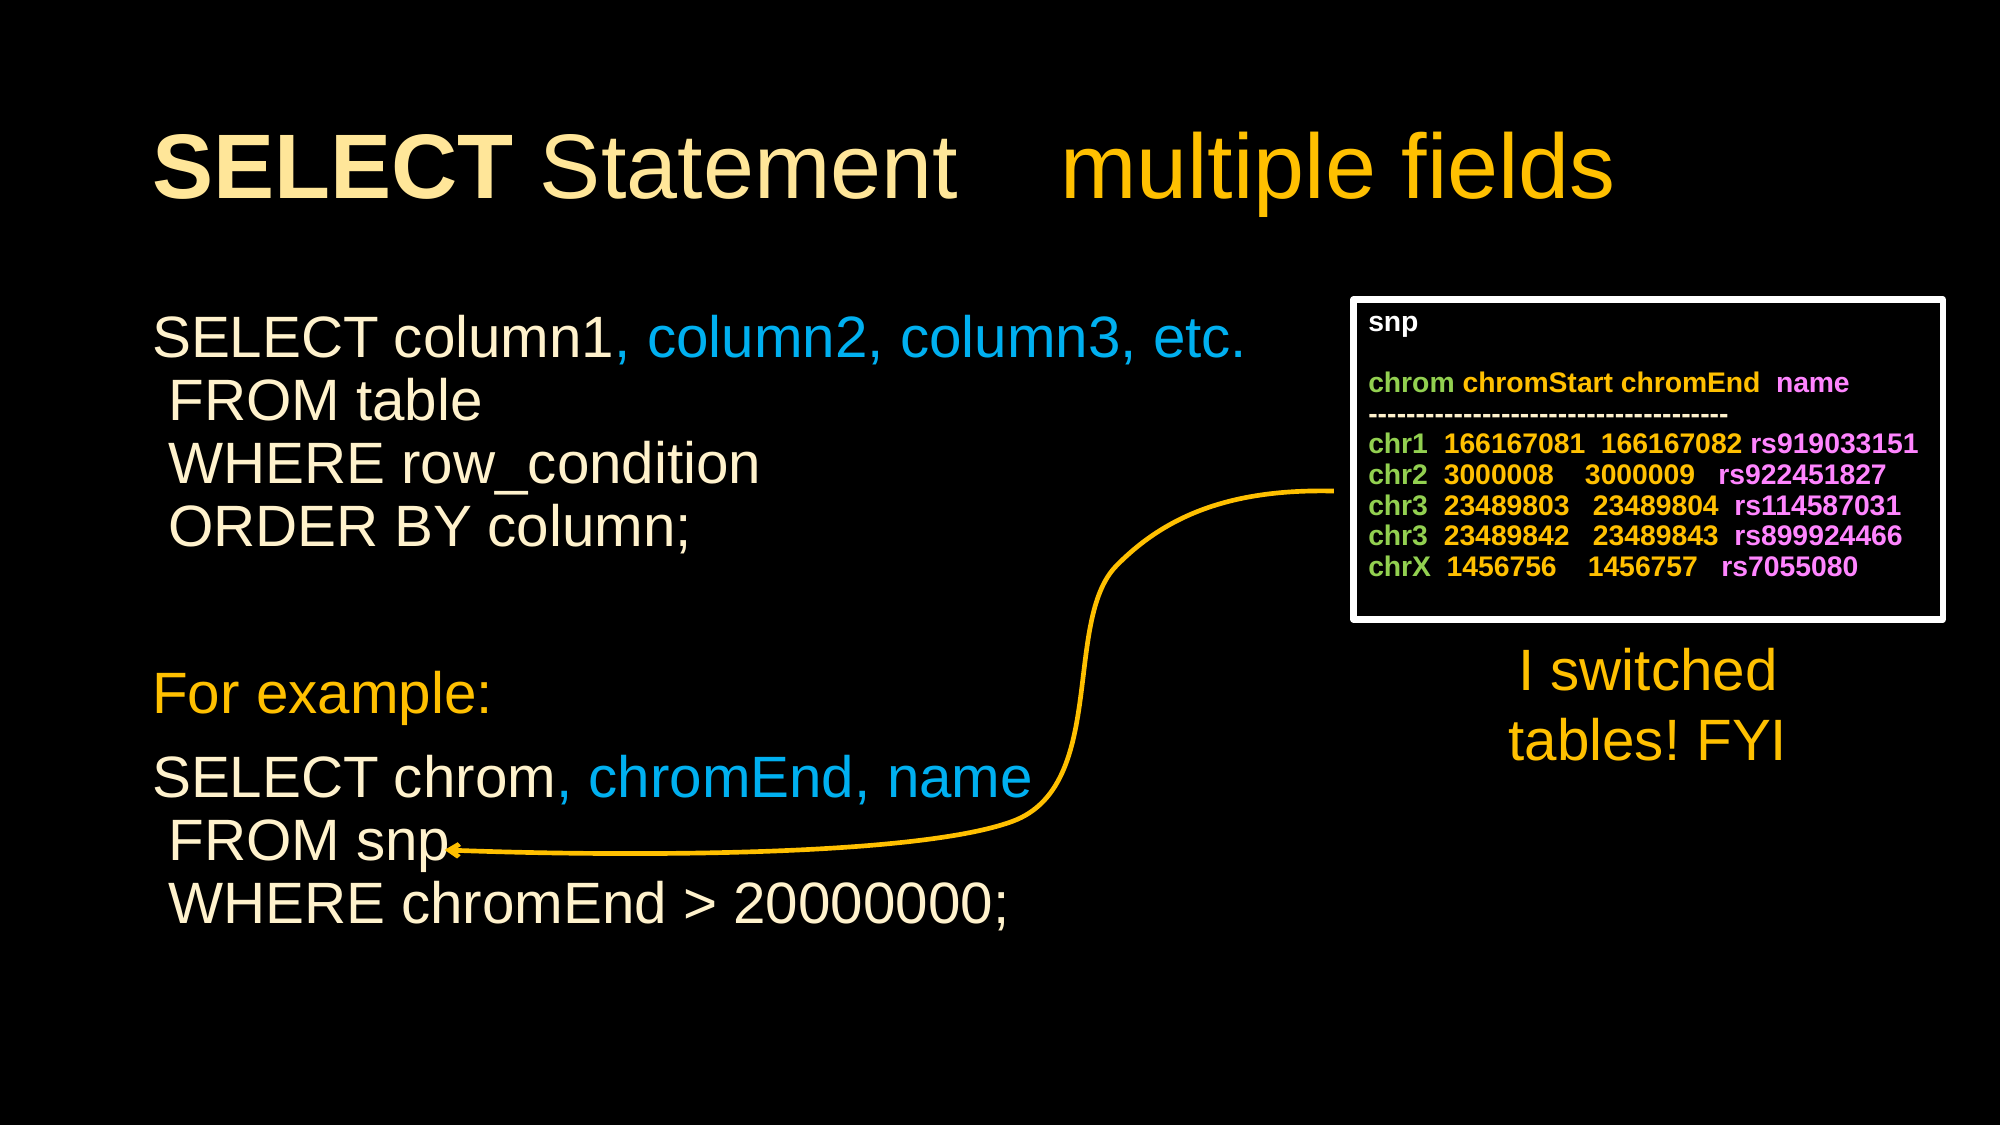

# SELECT Statement    multiple fields
SELECT column1, column2, column3, etc.
 FROM table
 WHERE row_condition
 ORDER BY column;

For example:
SELECT chrom, chromEnd, name
 FROM snp
 WHERE chromEnd > 20000000;

snp
chrom chromStart chromEnd  name
--------------------------------------
chr1  166167081  166167082 rs919033151
chr2  3000008    3000009   rs922451827
chr3  23489803   23489804  rs114587031
chr3  23489842   23489843  rs899924466
chrX  1456756    1456757   rs7055080

I switched tables! FYI